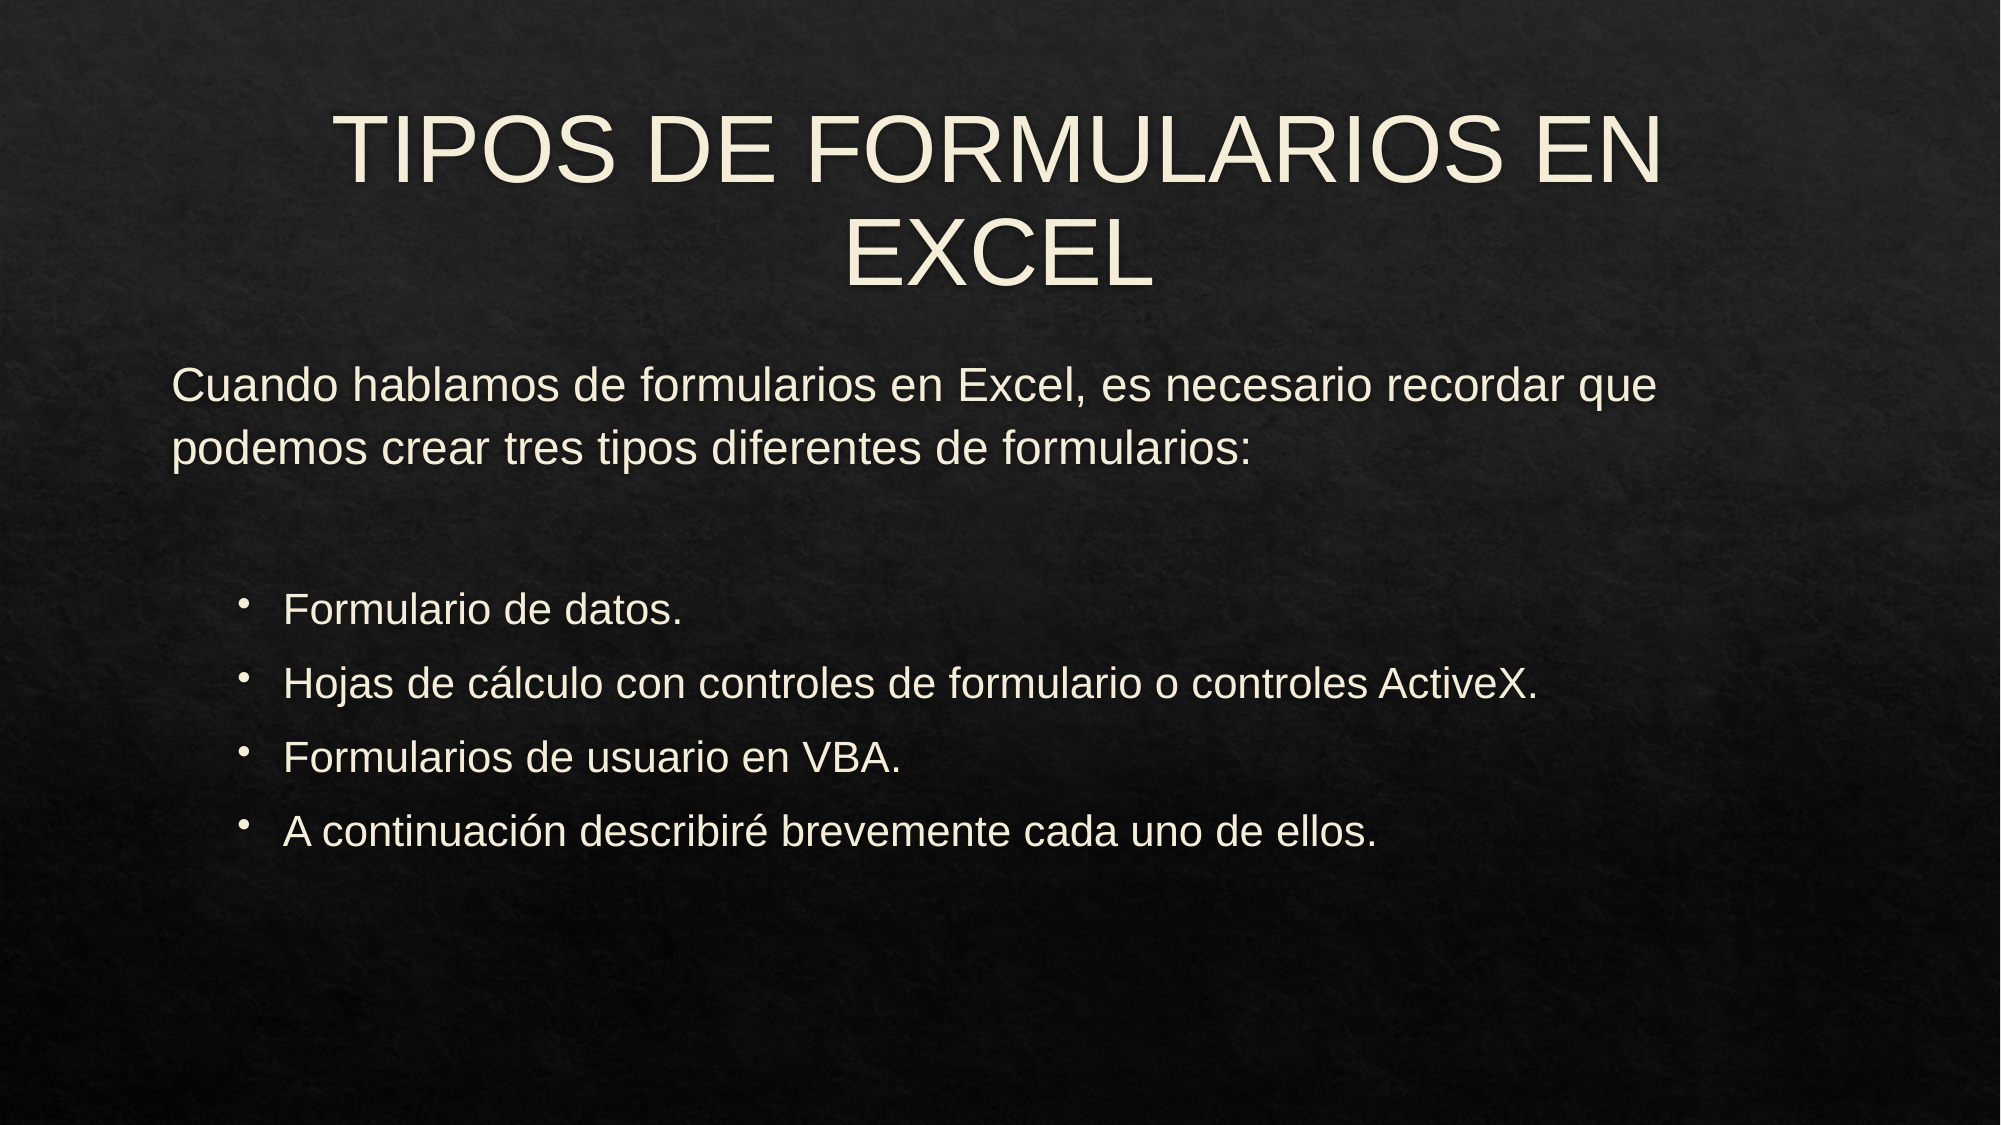

# TIPOS DE FORMULARIOS EN EXCEL
Cuando hablamos de formularios en Excel, es necesario recordar que podemos crear tres tipos diferentes de formularios:

Formulario de datos.
Hojas de cálculo con controles de formulario o controles ActiveX.
Formularios de usuario en VBA.
A continuación describiré brevemente cada uno de ellos.